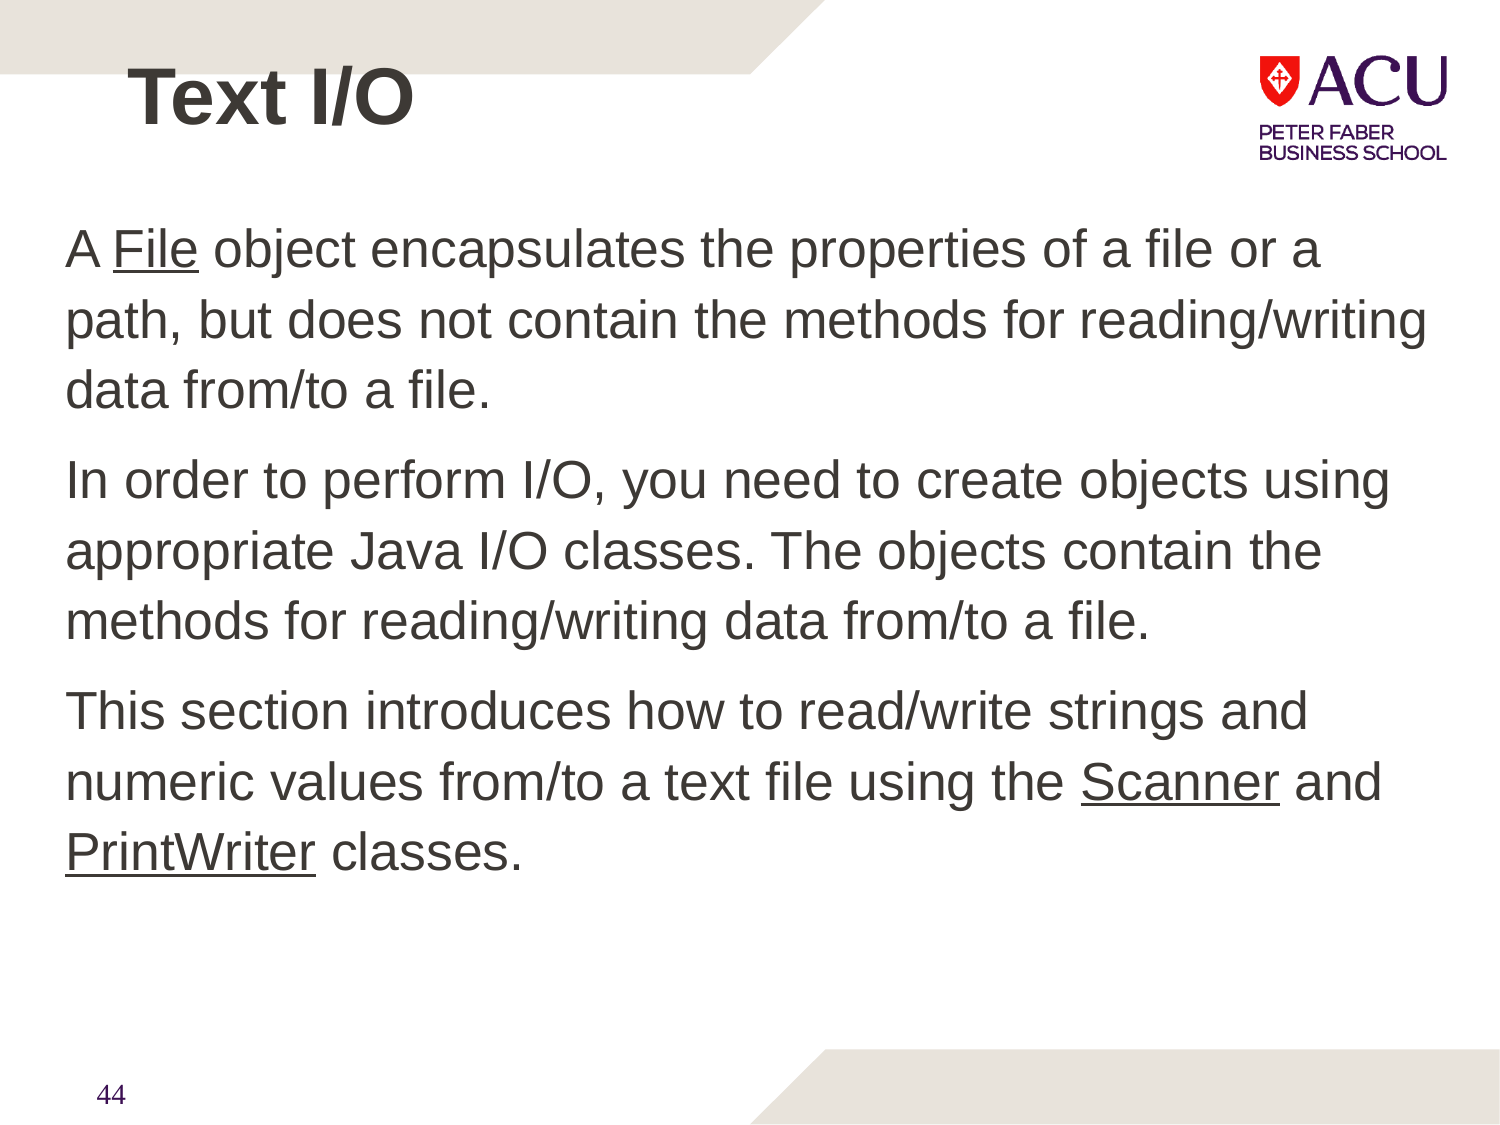

# Text I/O
A File object encapsulates the properties of a file or a path, but does not contain the methods for reading/writing data from/to a file.
In order to perform I/O, you need to create objects using appropriate Java I/O classes. The objects contain the methods for reading/writing data from/to a file.
This section introduces how to read/write strings and numeric values from/to a text file using the Scanner and PrintWriter classes.
44